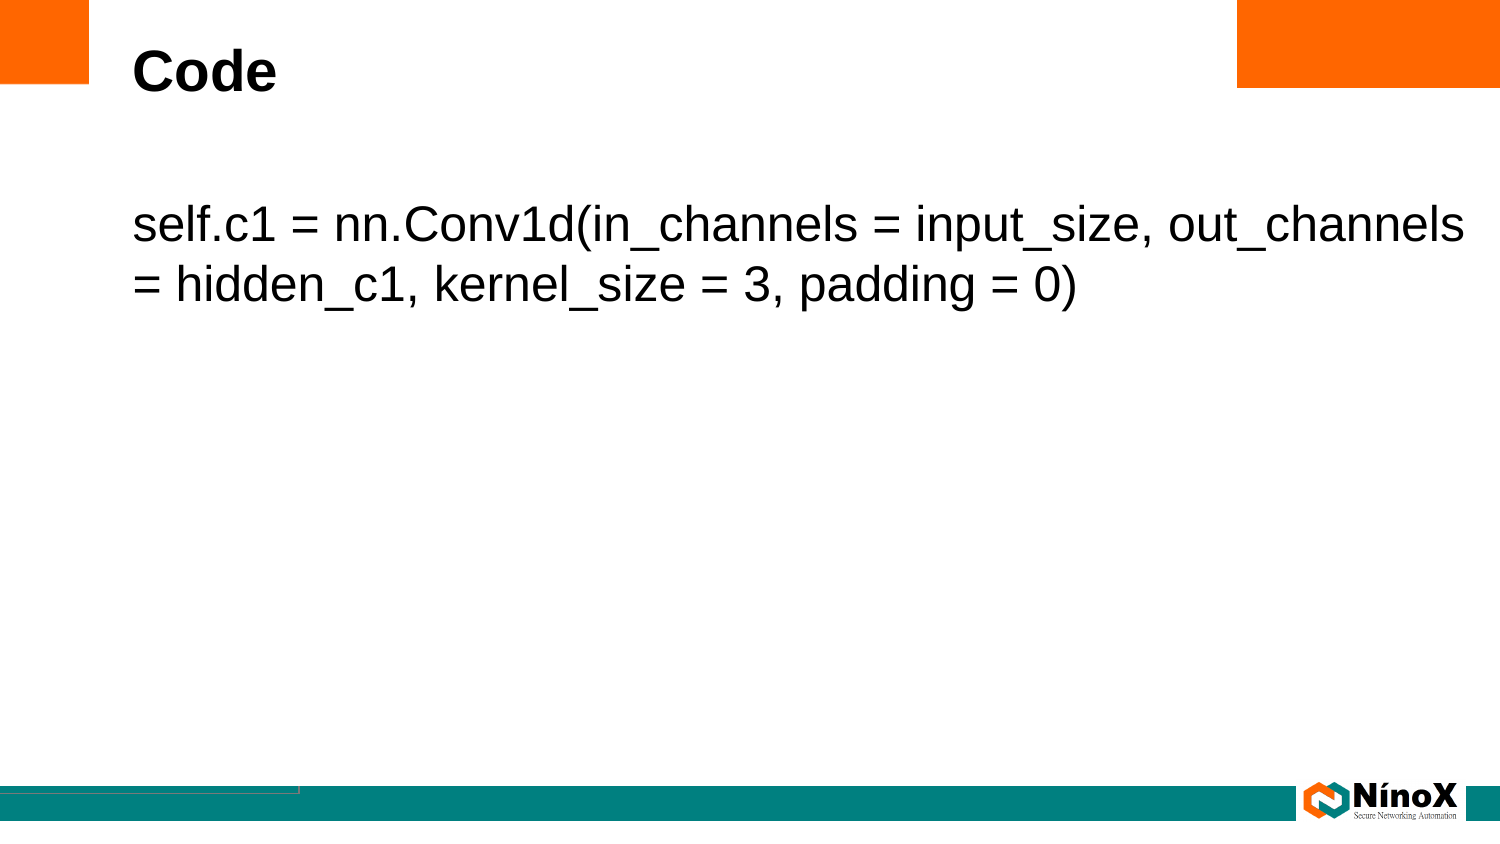

# Code
self.c1 = nn.Conv1d(in_channels = input_size, out_channels = hidden_c1, kernel_size = 3, padding = 0)